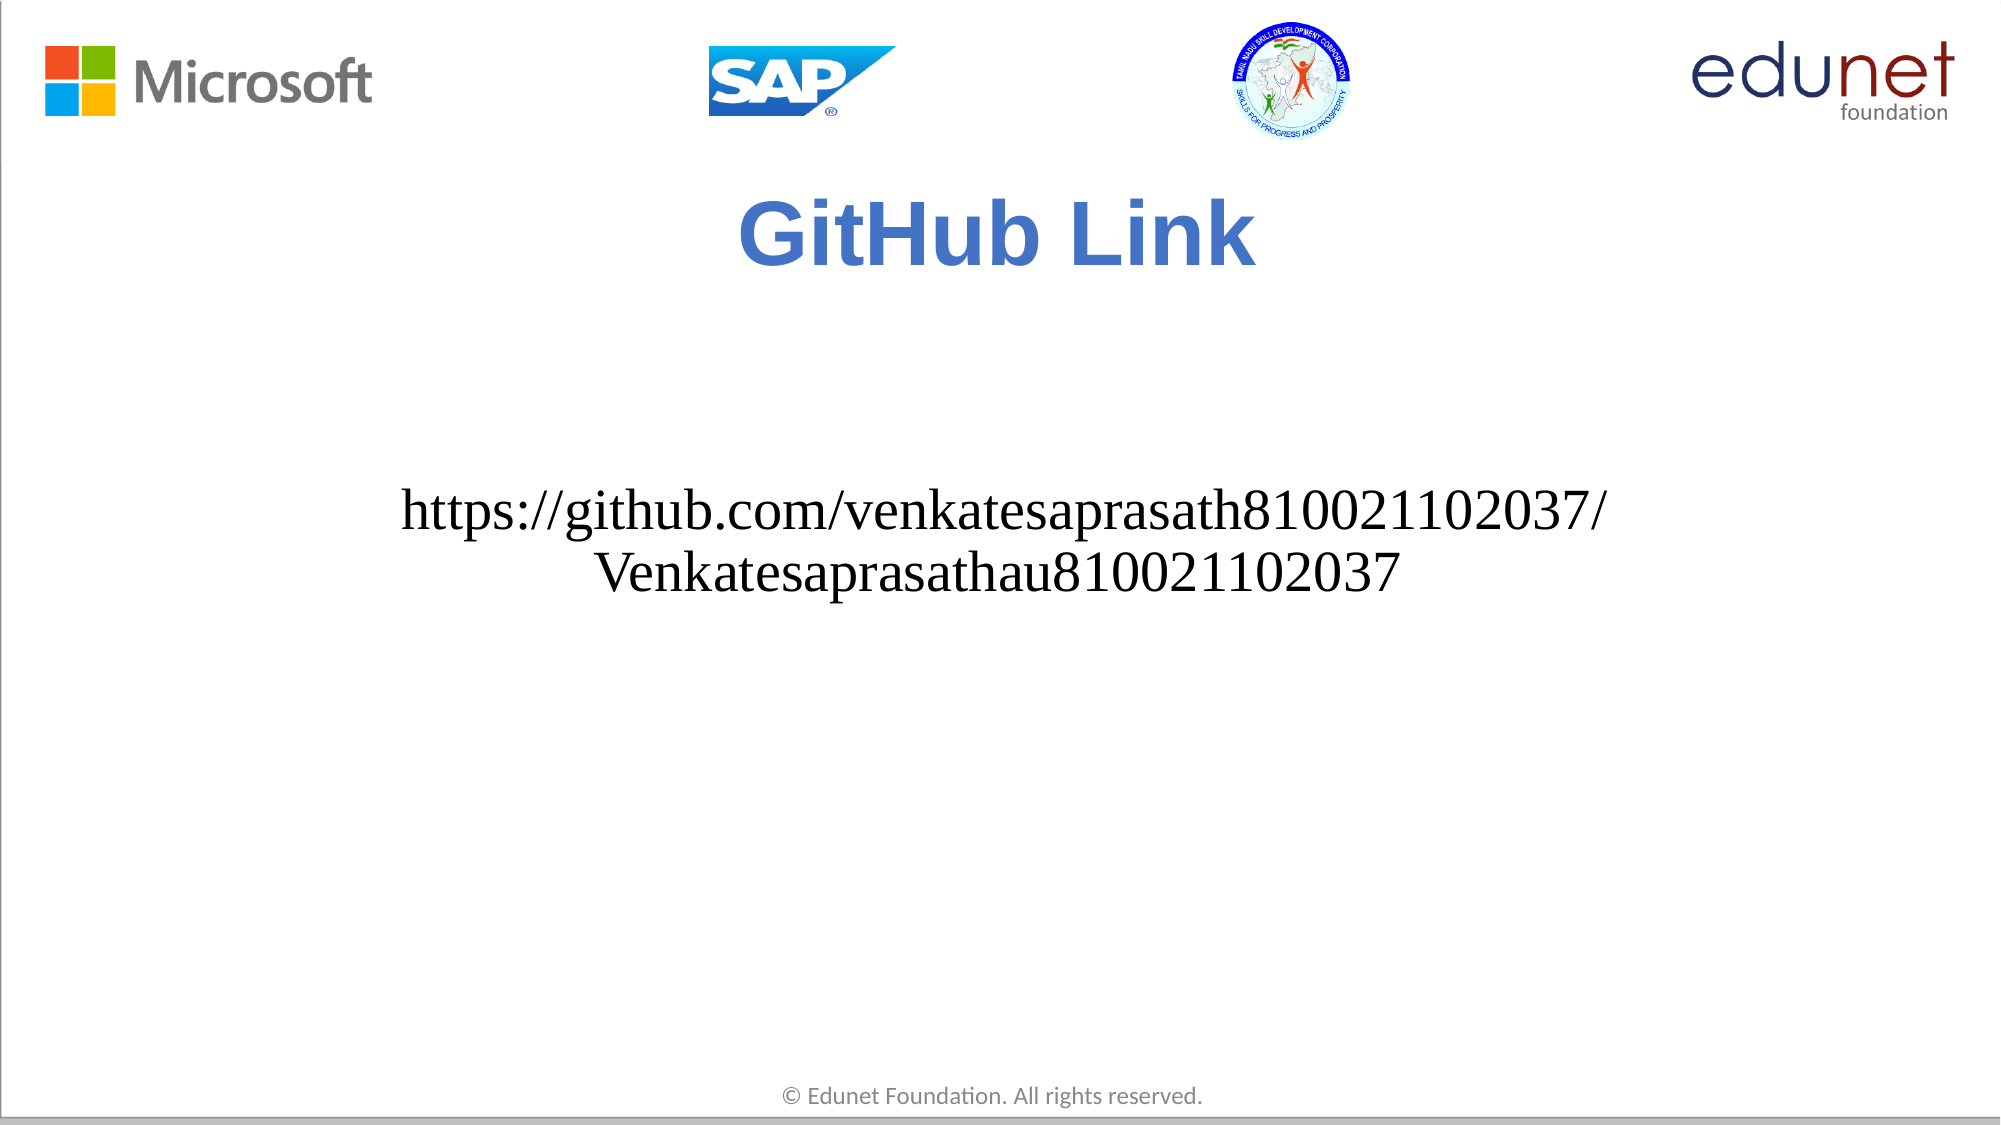

# GitHub Link

 https://github.com/venkatesaprasath810021102037/Venkatesaprasathau810021102037
© Edunet Foundation. All rights reserved.